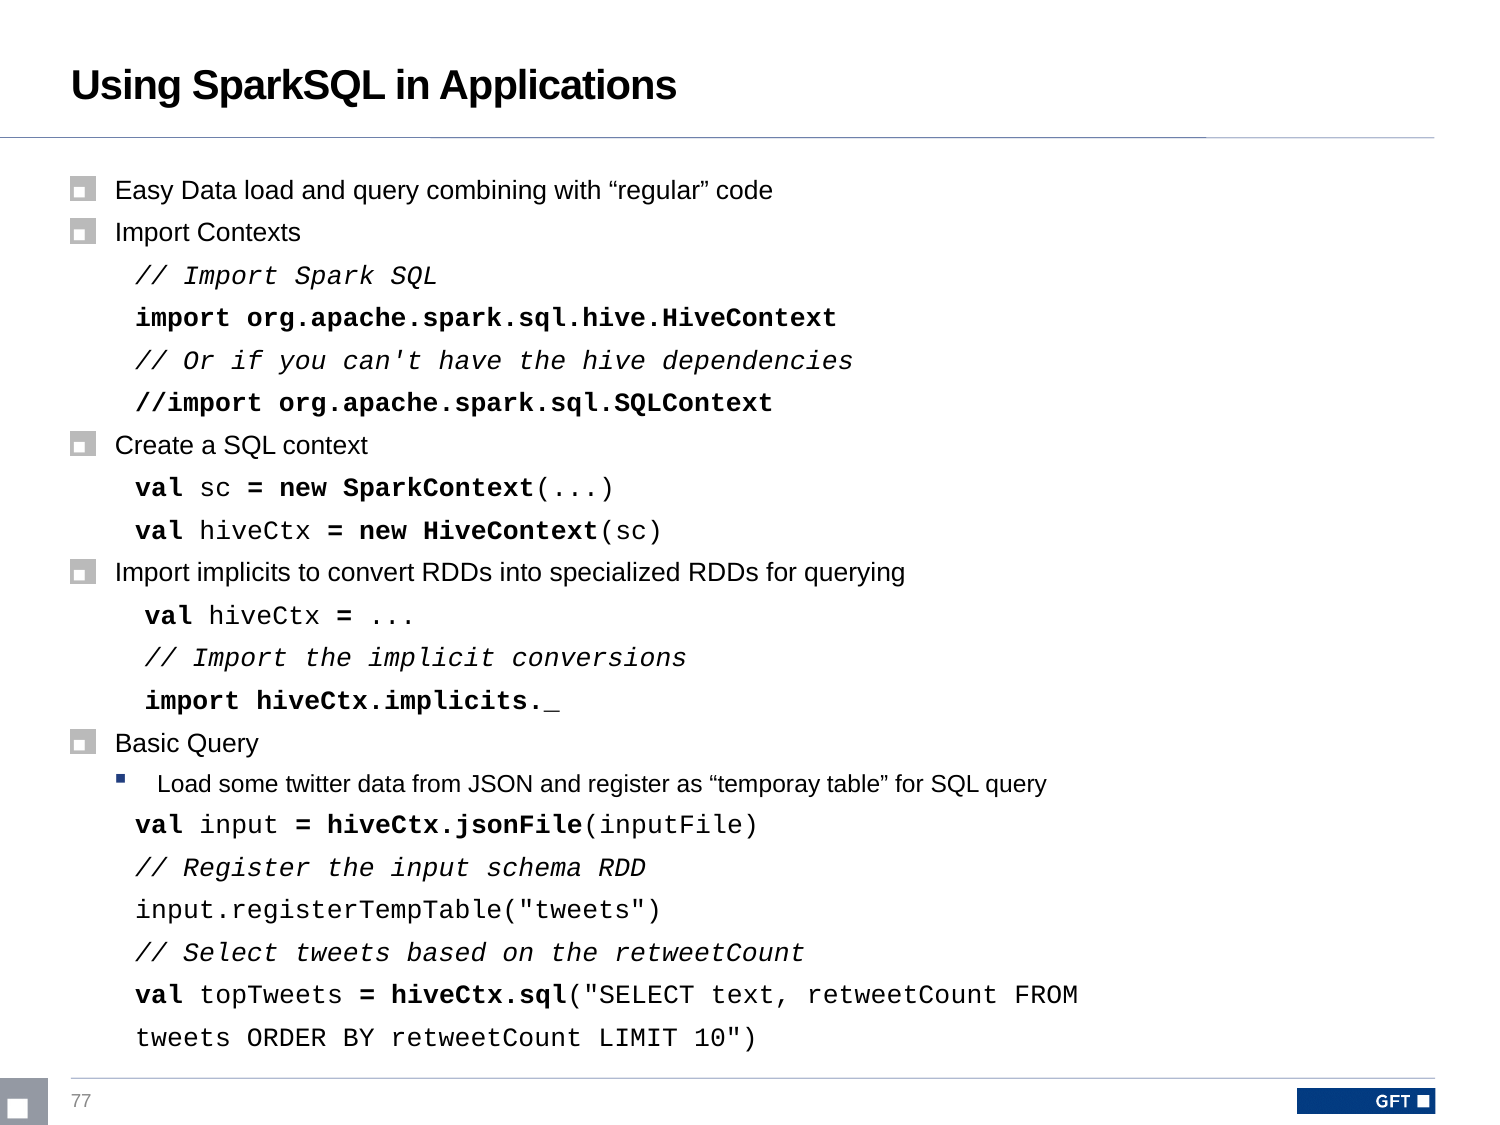

# Using SparkSQL in Applications
Easy Data load and query combining with “regular” code
Import Contexts
// Import Spark SQL
import org.apache.spark.sql.hive.HiveContext
// Or if you can't have the hive dependencies
//import org.apache.spark.sql.SQLContext
Create a SQL context
val sc = new SparkContext(...)
val hiveCtx = new HiveContext(sc)
Import implicits to convert RDDs into specialized RDDs for querying
val hiveCtx = ...
// Import the implicit conversions
import hiveCtx.implicits._
Basic Query
Load some twitter data from JSON and register as “temporay table” for SQL query
val input = hiveCtx.jsonFile(inputFile)
// Register the input schema RDD
input.registerTempTable("tweets")
// Select tweets based on the retweetCount
val topTweets = hiveCtx.sql("SELECT text, retweetCount FROM
tweets ORDER BY retweetCount LIMIT 10")

77